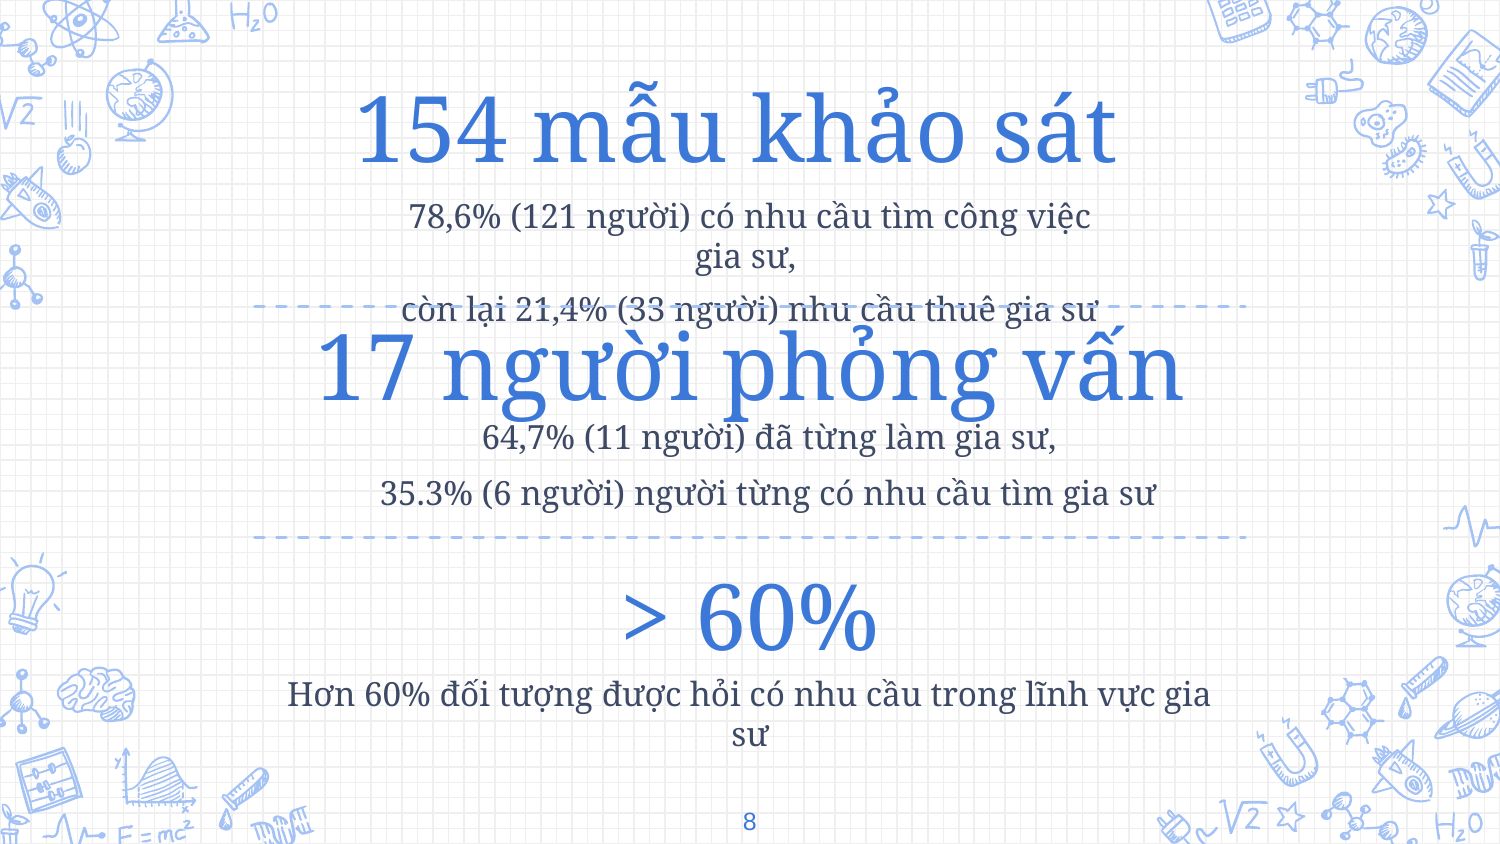

154 mẫu khảo sát
78,6% (121 người) có nhu cầu tìm công việc gia sư,
còn lại 21,4% (33 người) nhu cầu thuê gia sư
17 người phỏng vấn
64,7% (11 người) đã từng làm gia sư,
35.3% (6 người) người từng có nhu cầu tìm gia sư
> 60%
Hơn 60% đối tượng được hỏi có nhu cầu trong lĩnh vực gia sư
8